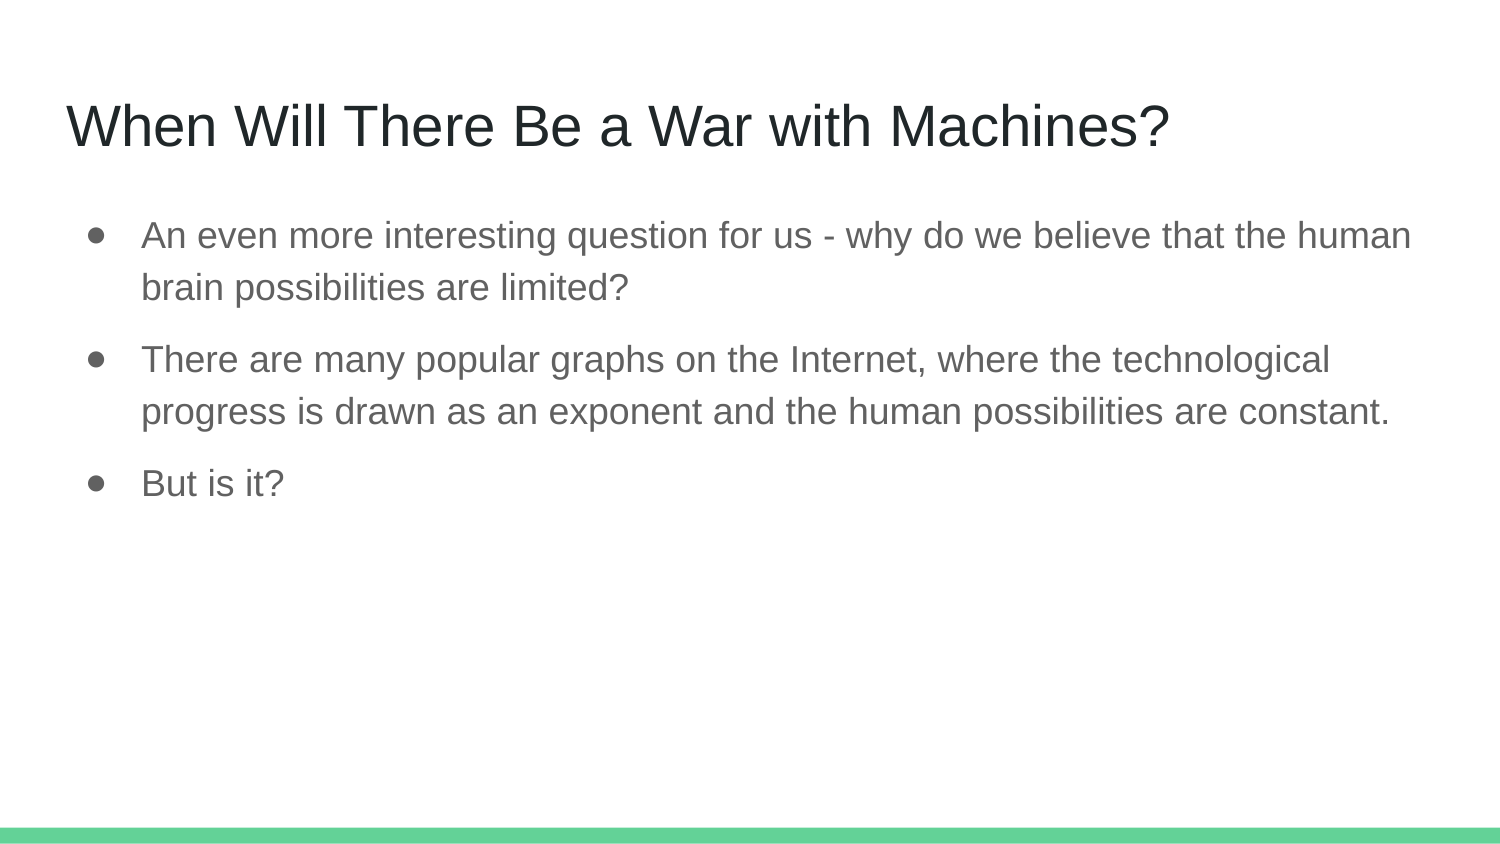

# When Will There Be a War with Machines?
An even more interesting question for us - why do we believe that the human brain possibilities are limited?
There are many popular graphs on the Internet, where the technological progress is drawn as an exponent and the human possibilities are constant.
But is it?